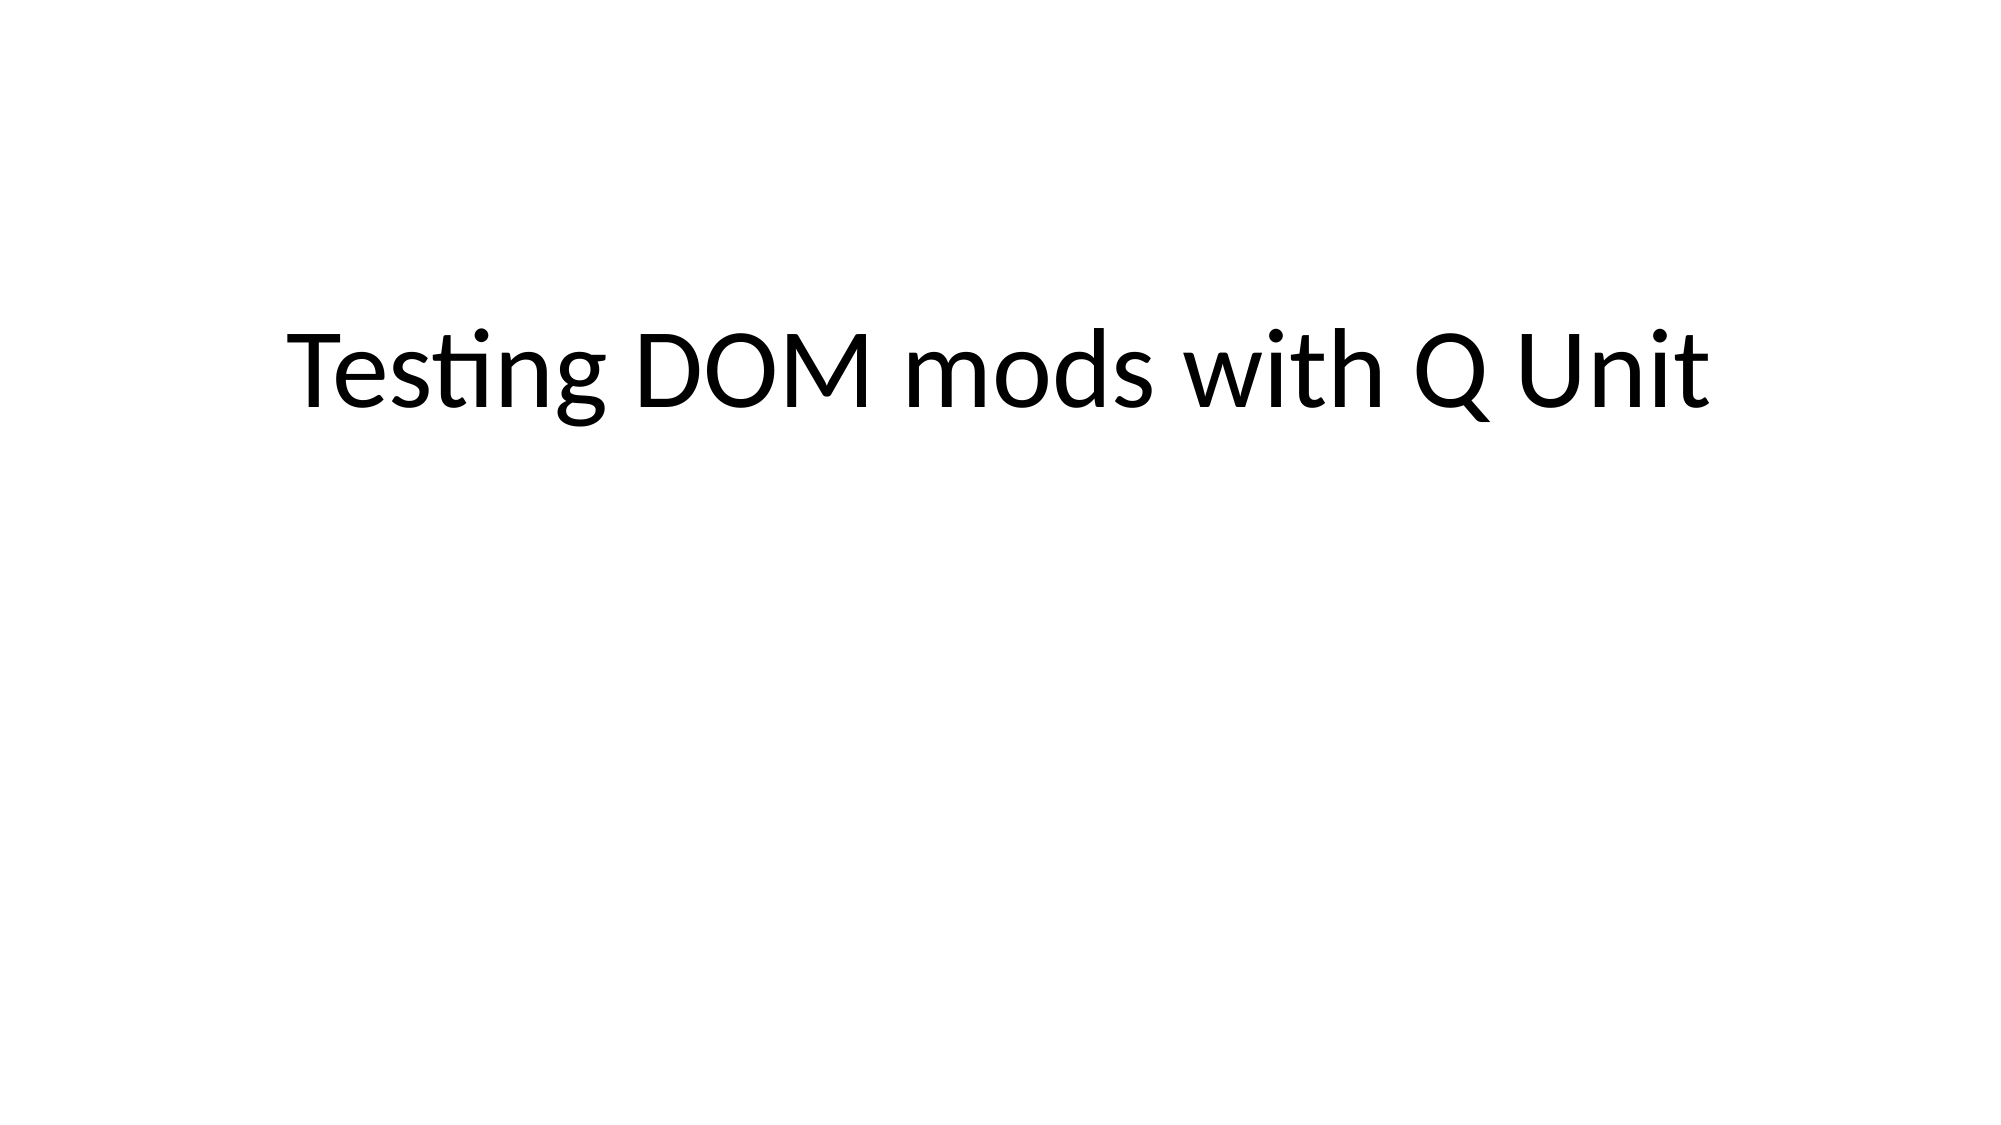

# Testing DOM mods with Q Unit